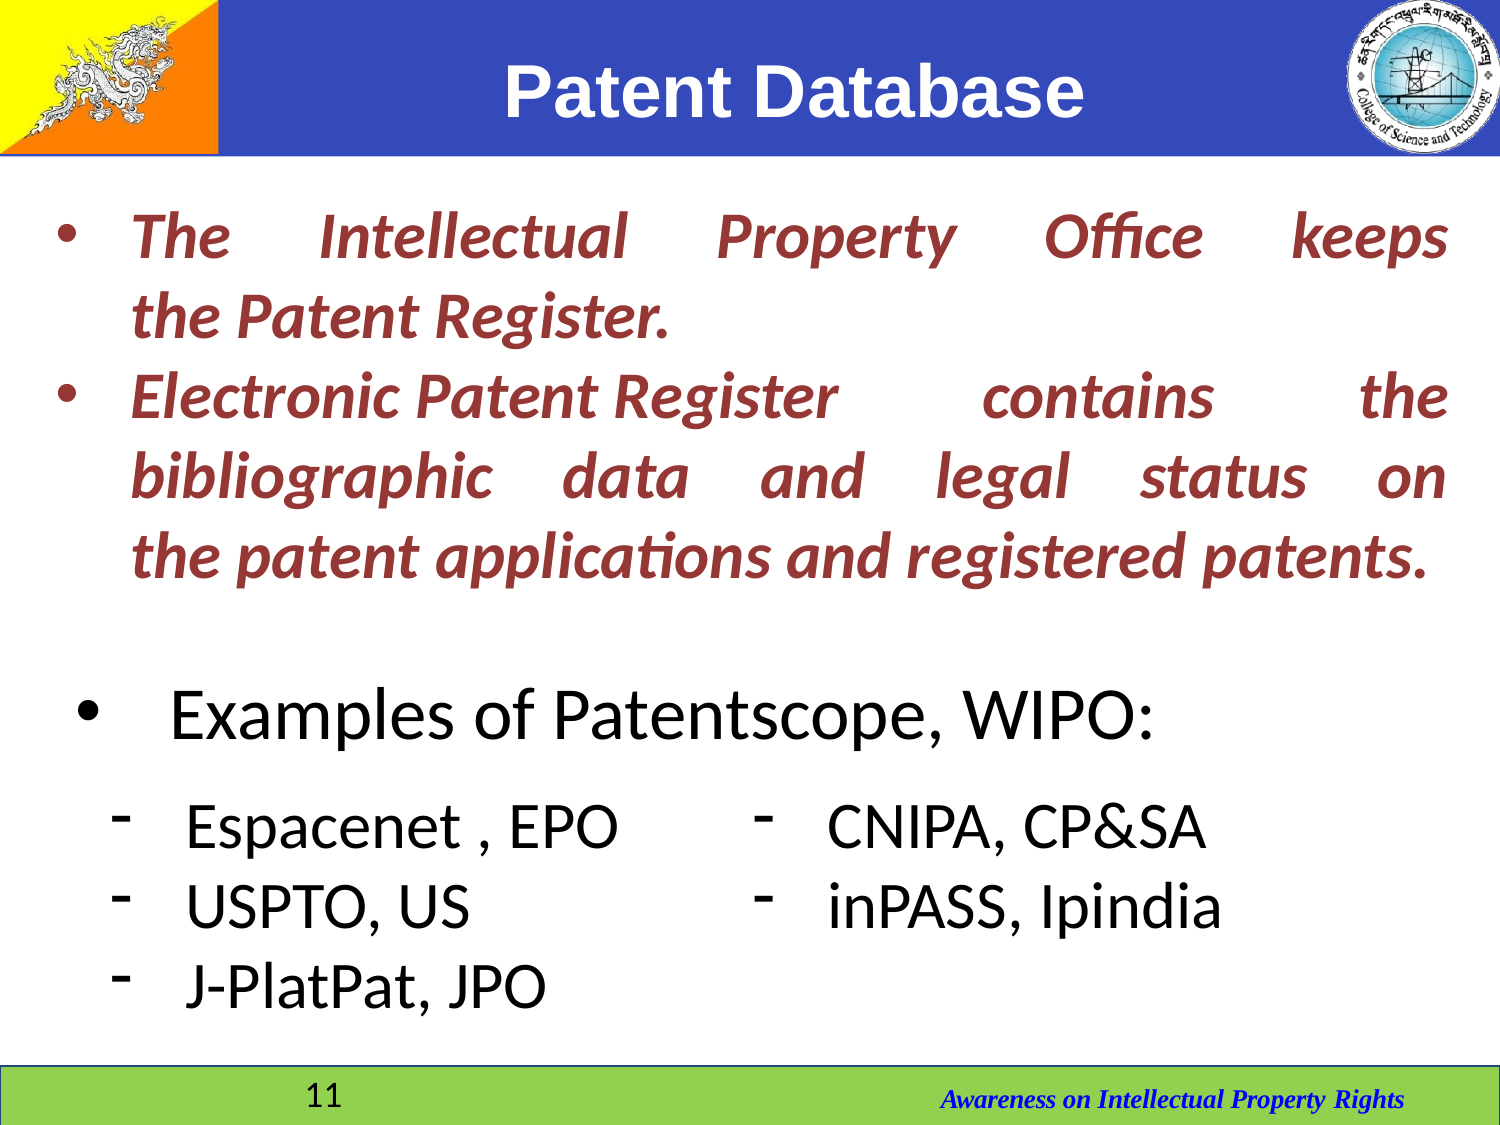

# Patent Database
The Intellectual Property Office keeps the Patent Register.
Electronic Patent Register contains the bibliographic data and legal status on the patent applications and registered patents.
Examples of Patentscope, WIPO:
Espacenet , EPO
USPTO, US
J-PlatPat, JPO

CNIPA, CP&SA
inPASS, Ipindia
11
Awareness on Intellectual Property Rights